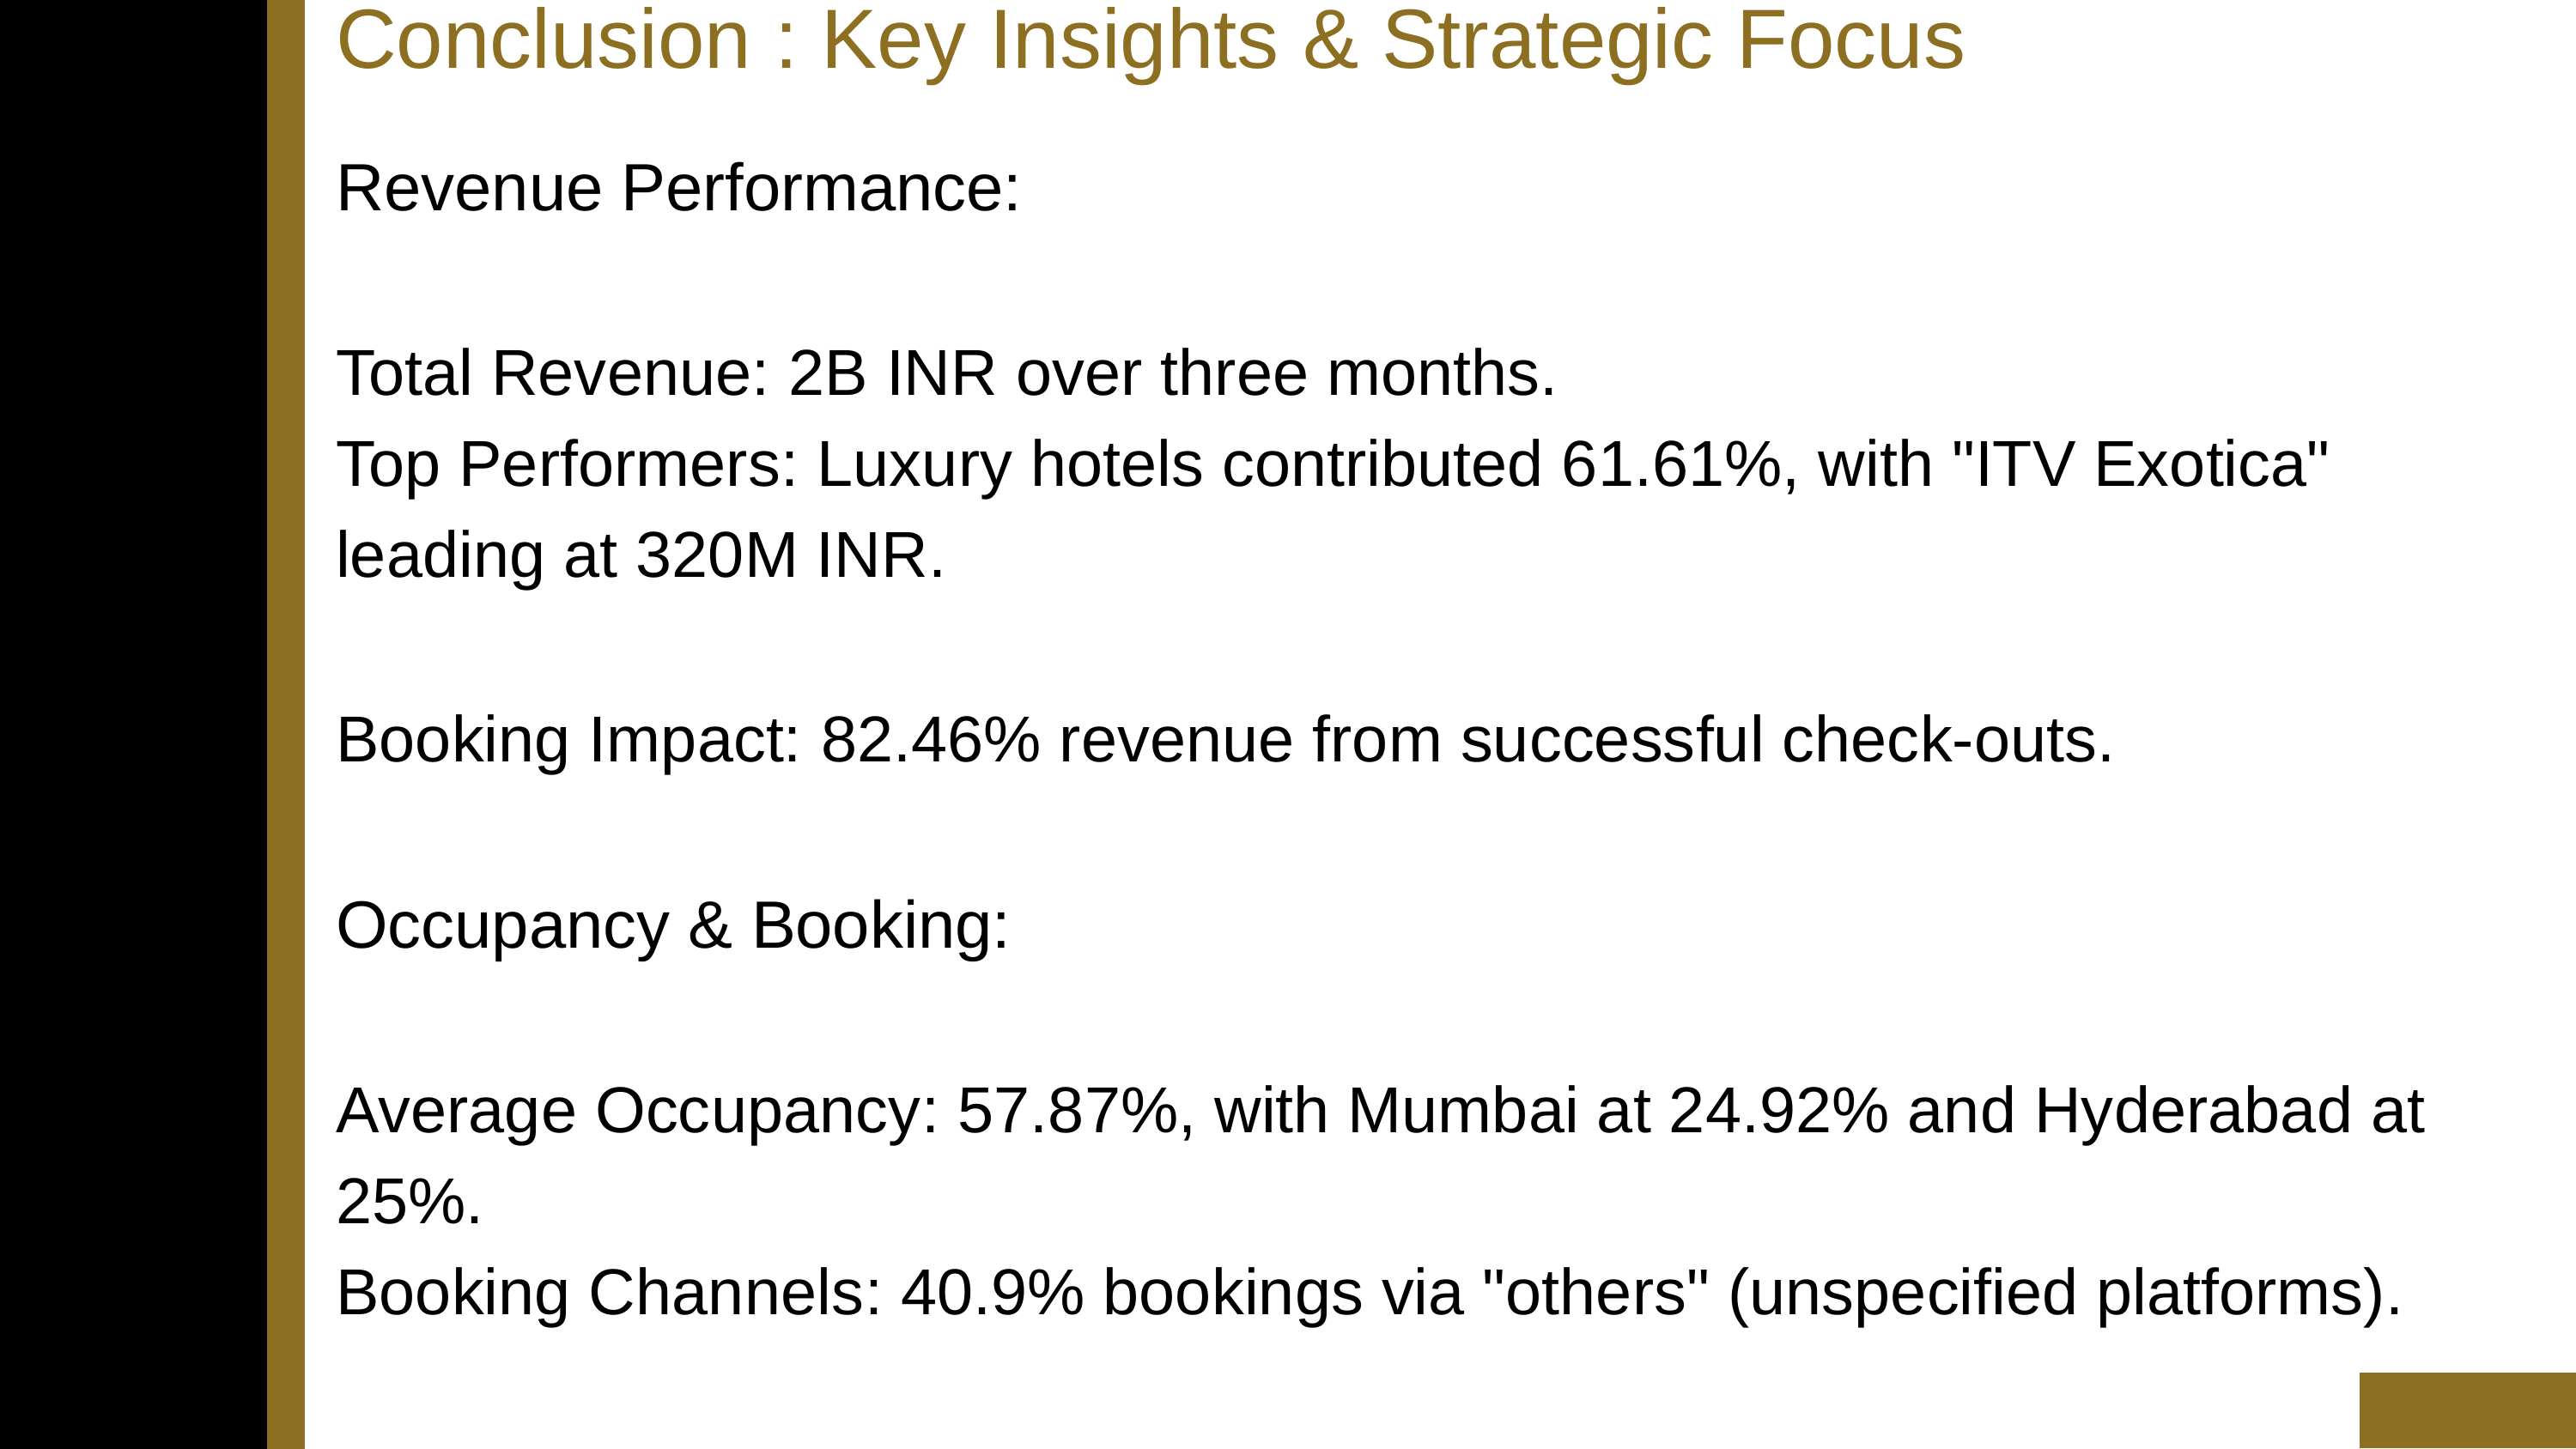

Conclusion : Key Insights & Strategic Focus
Revenue Performance:

Total Revenue: 2B INR over three months.
Top Performers: Luxury hotels contributed 61.61%, with "ITV Exotica" leading at 320M INR.

Booking Impact: 82.46% revenue from successful check-outs.

Occupancy & Booking:

Average Occupancy: 57.87%, with Mumbai at 24.92% and Hyderabad at 25%.
Booking Channels: 40.9% bookings via "others" (unspecified platforms).